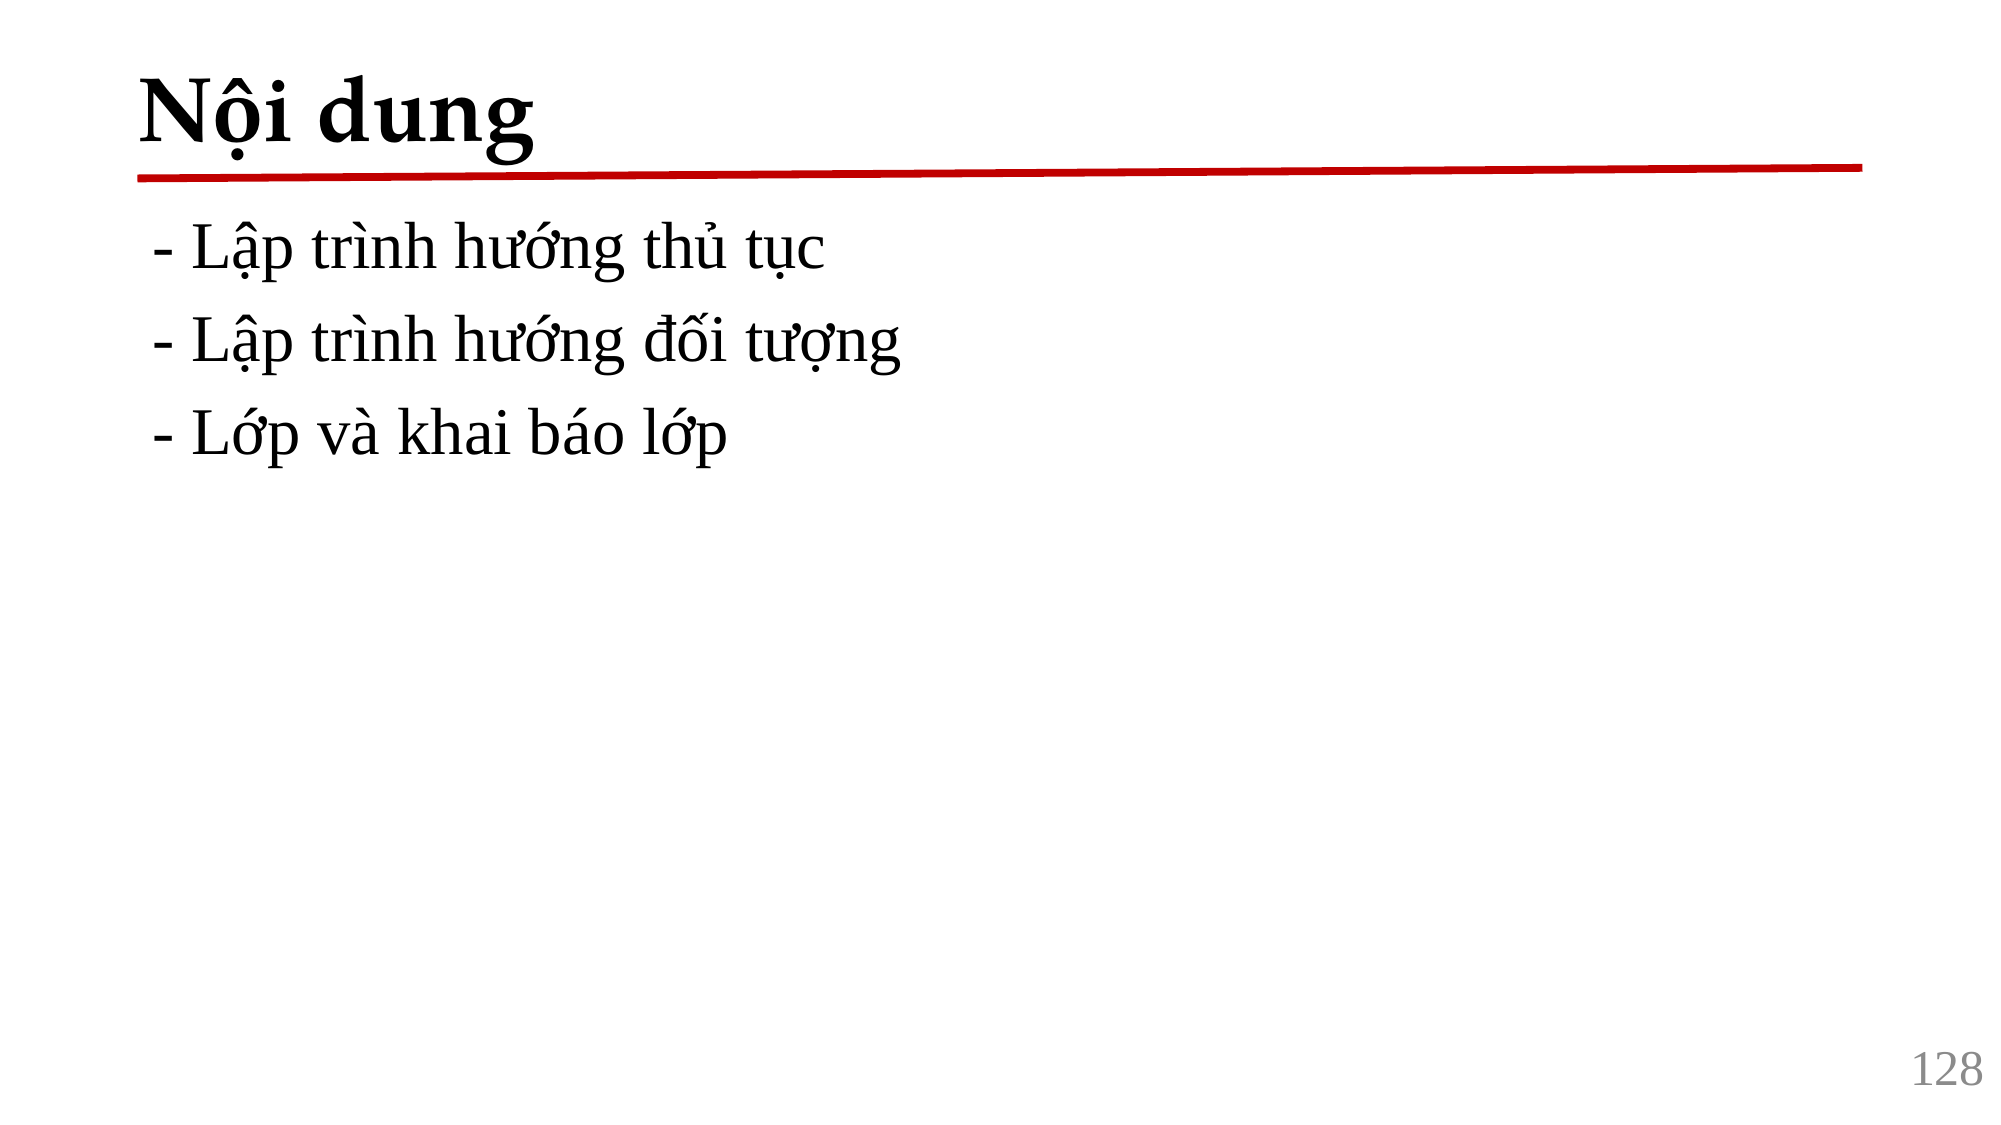

# Nội dung
- Lập trình hướng thủ tục
- Lập trình hướng đối tượng
- Lớp và khai báo lớp
128